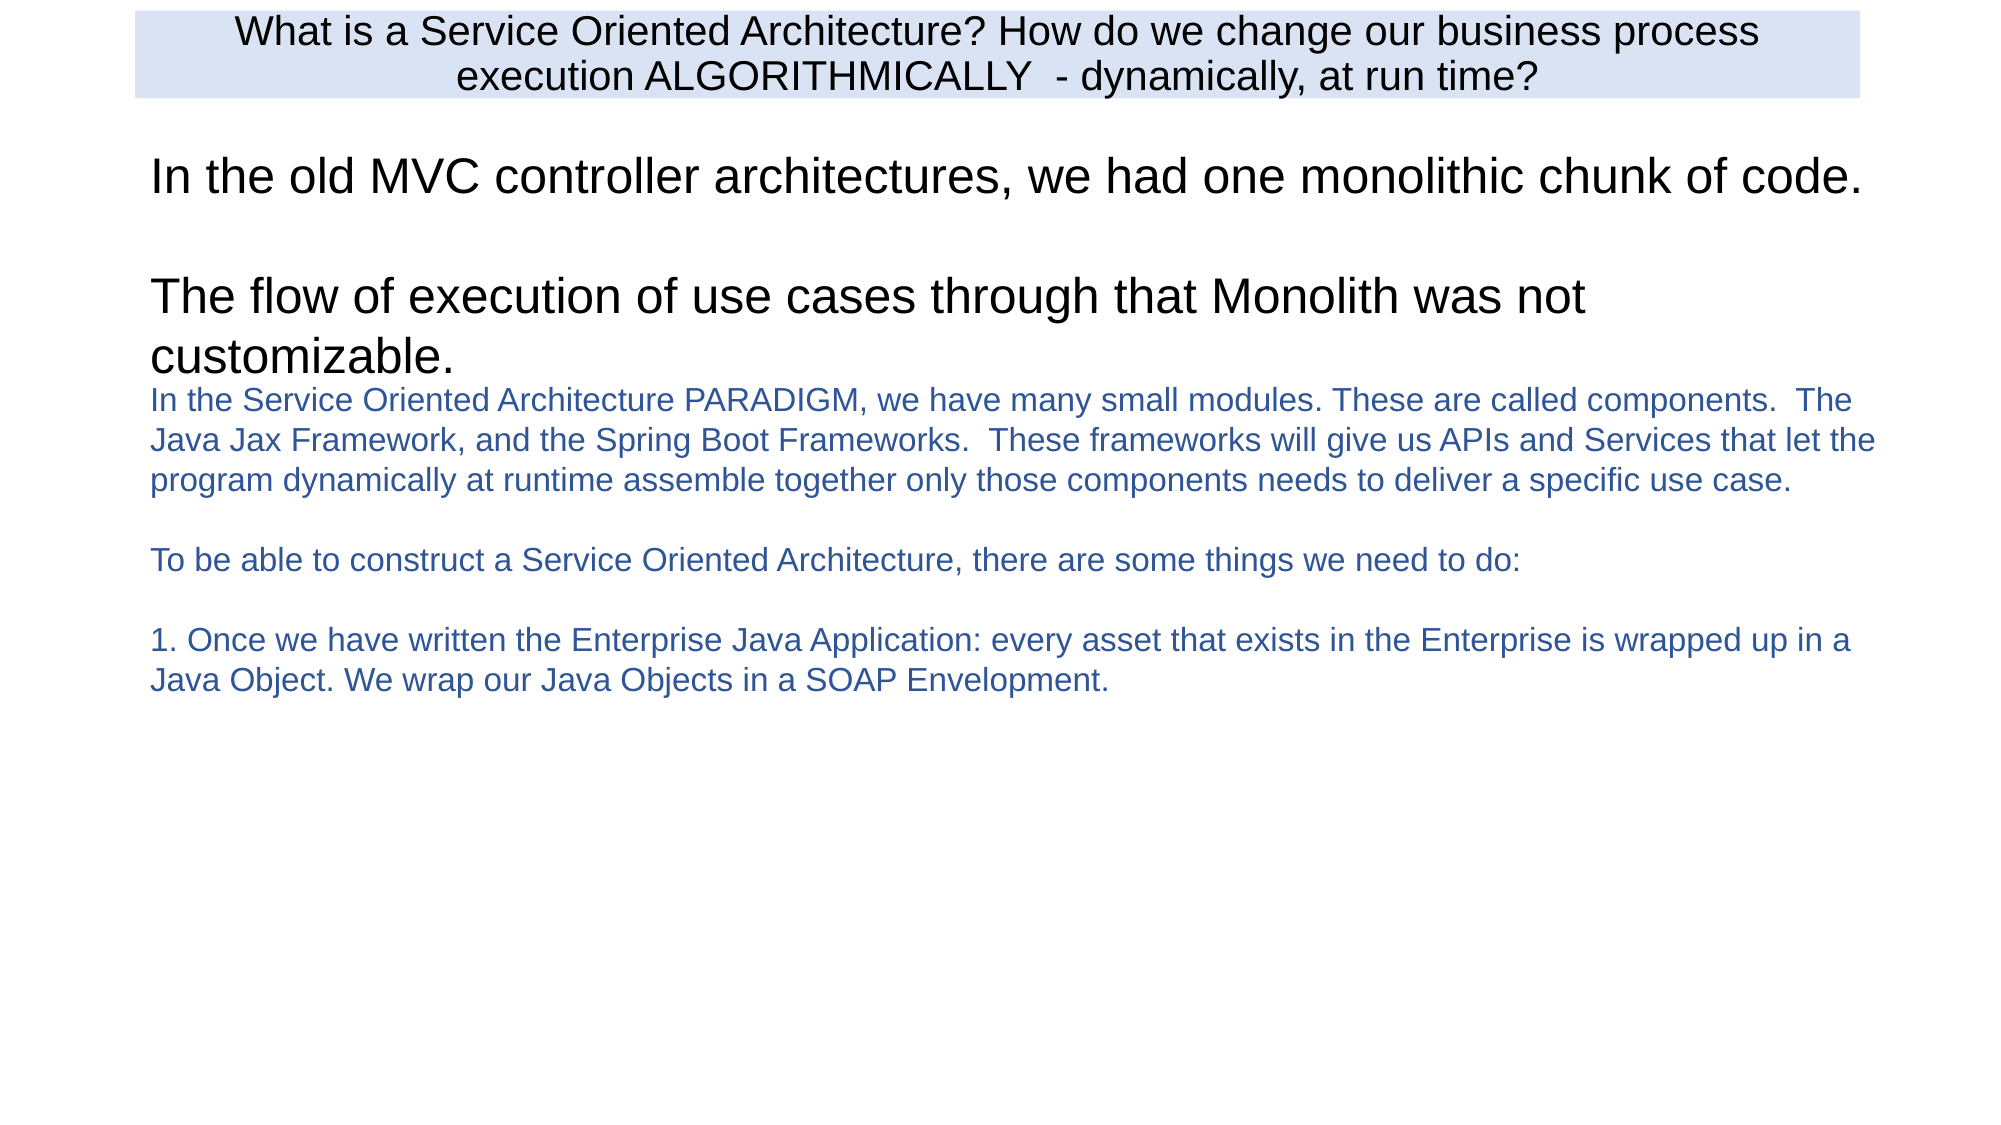

# What is a Service Oriented Architecture? How do we change our business process execution ALGORITHMICALLY  - dynamically, at run time?
In the old MVC controller architectures, we had one monolithic chunk of code.

The flow of execution of use cases through that Monolith was not customizable.
In the Service Oriented Architecture PARADIGM, we have many small modules. These are called components.  The Java Jax Framework, and the Spring Boot Frameworks.  These frameworks will give us APIs and Services that let the program dynamically at runtime assemble together only those components needs to deliver a specific use case.

To be able to construct a Service Oriented Architecture, there are some things we need to do:

1. Once we have written the Enterprise Java Application: every asset that exists in the Enterprise is wrapped up in a Java Object. We wrap our Java Objects in a SOAP Envelopment.